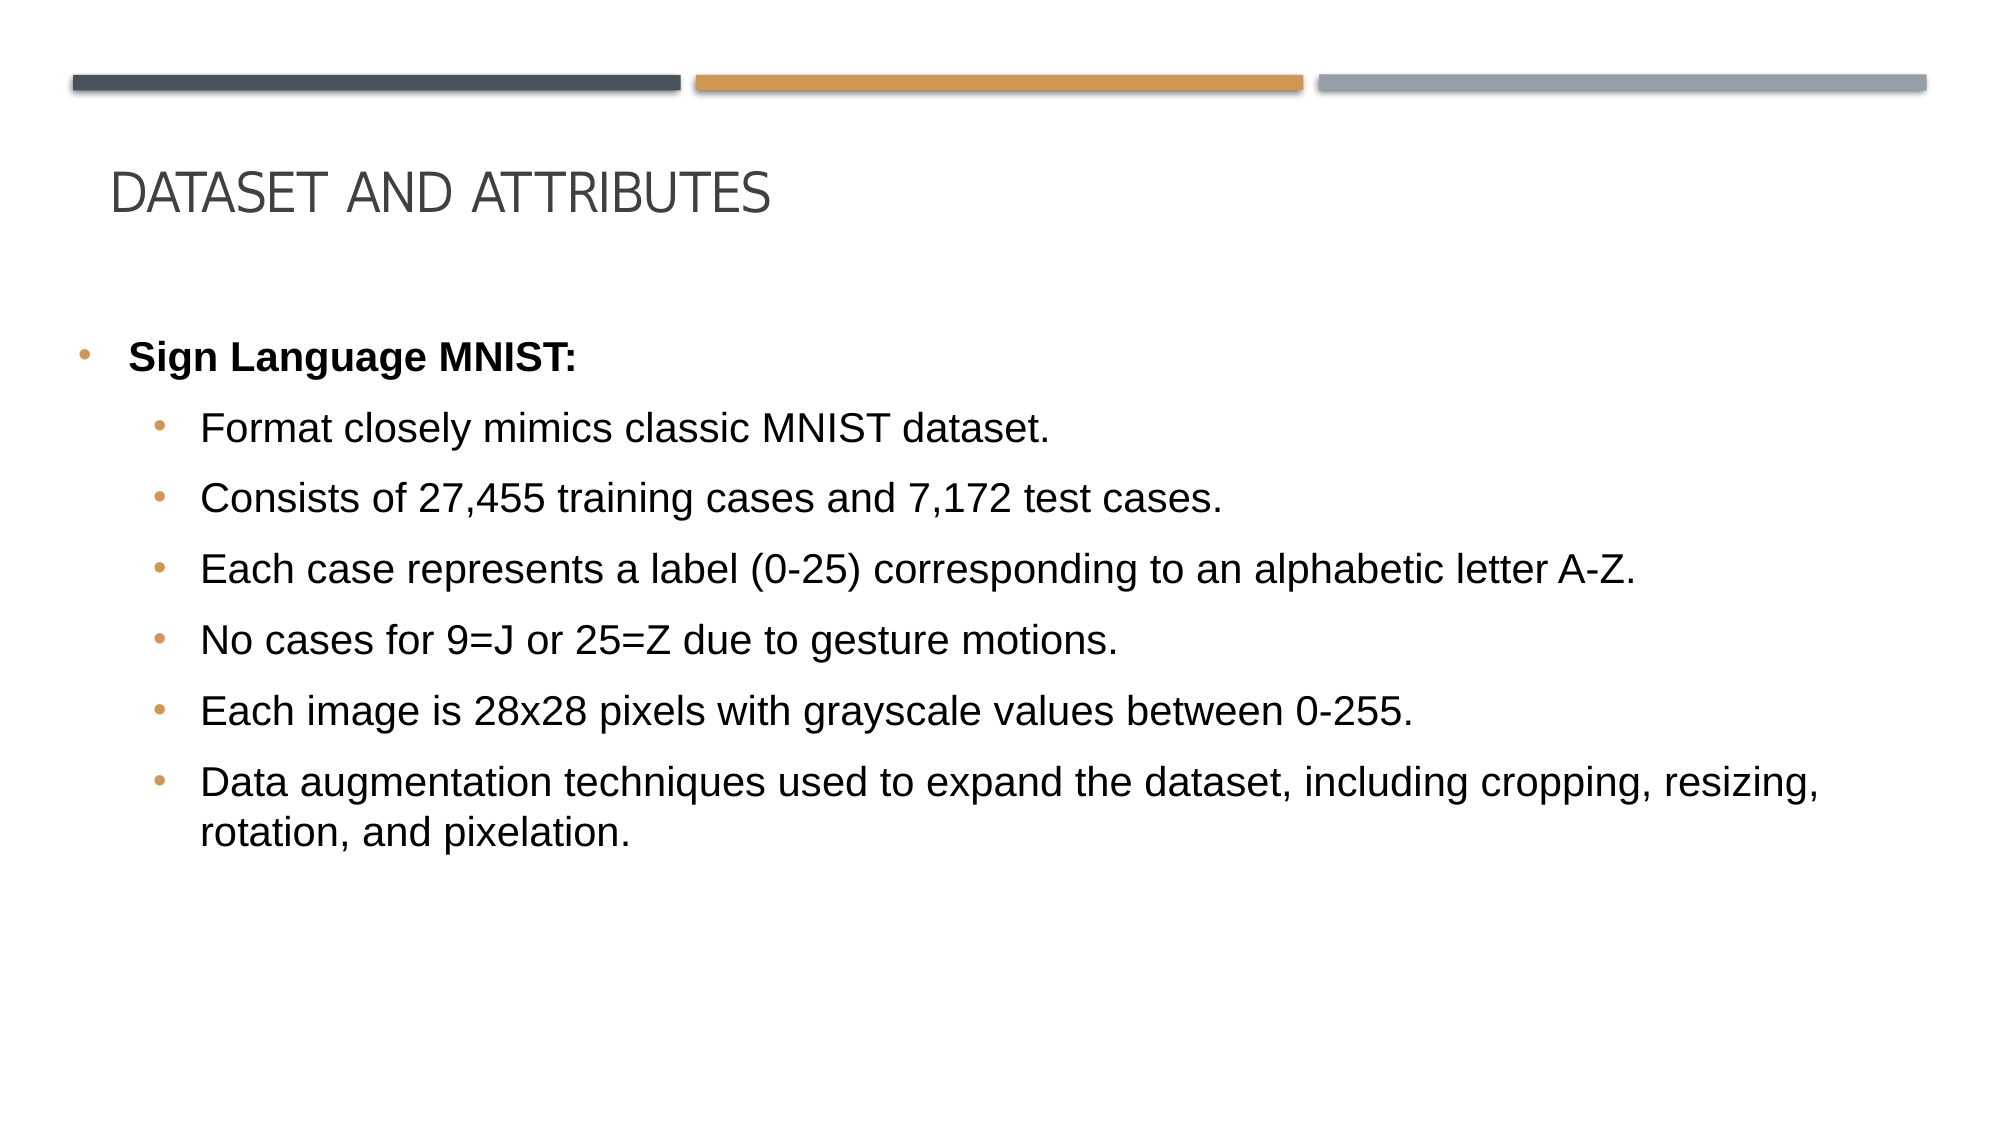

# Dataset and Attributes
Sign Language MNIST:
Format closely mimics classic MNIST dataset.
Consists of 27,455 training cases and 7,172 test cases.
Each case represents a label (0-25) corresponding to an alphabetic letter A-Z.
No cases for 9=J or 25=Z due to gesture motions.
Each image is 28x28 pixels with grayscale values between 0-255.
Data augmentation techniques used to expand the dataset, including cropping, resizing, rotation, and pixelation.